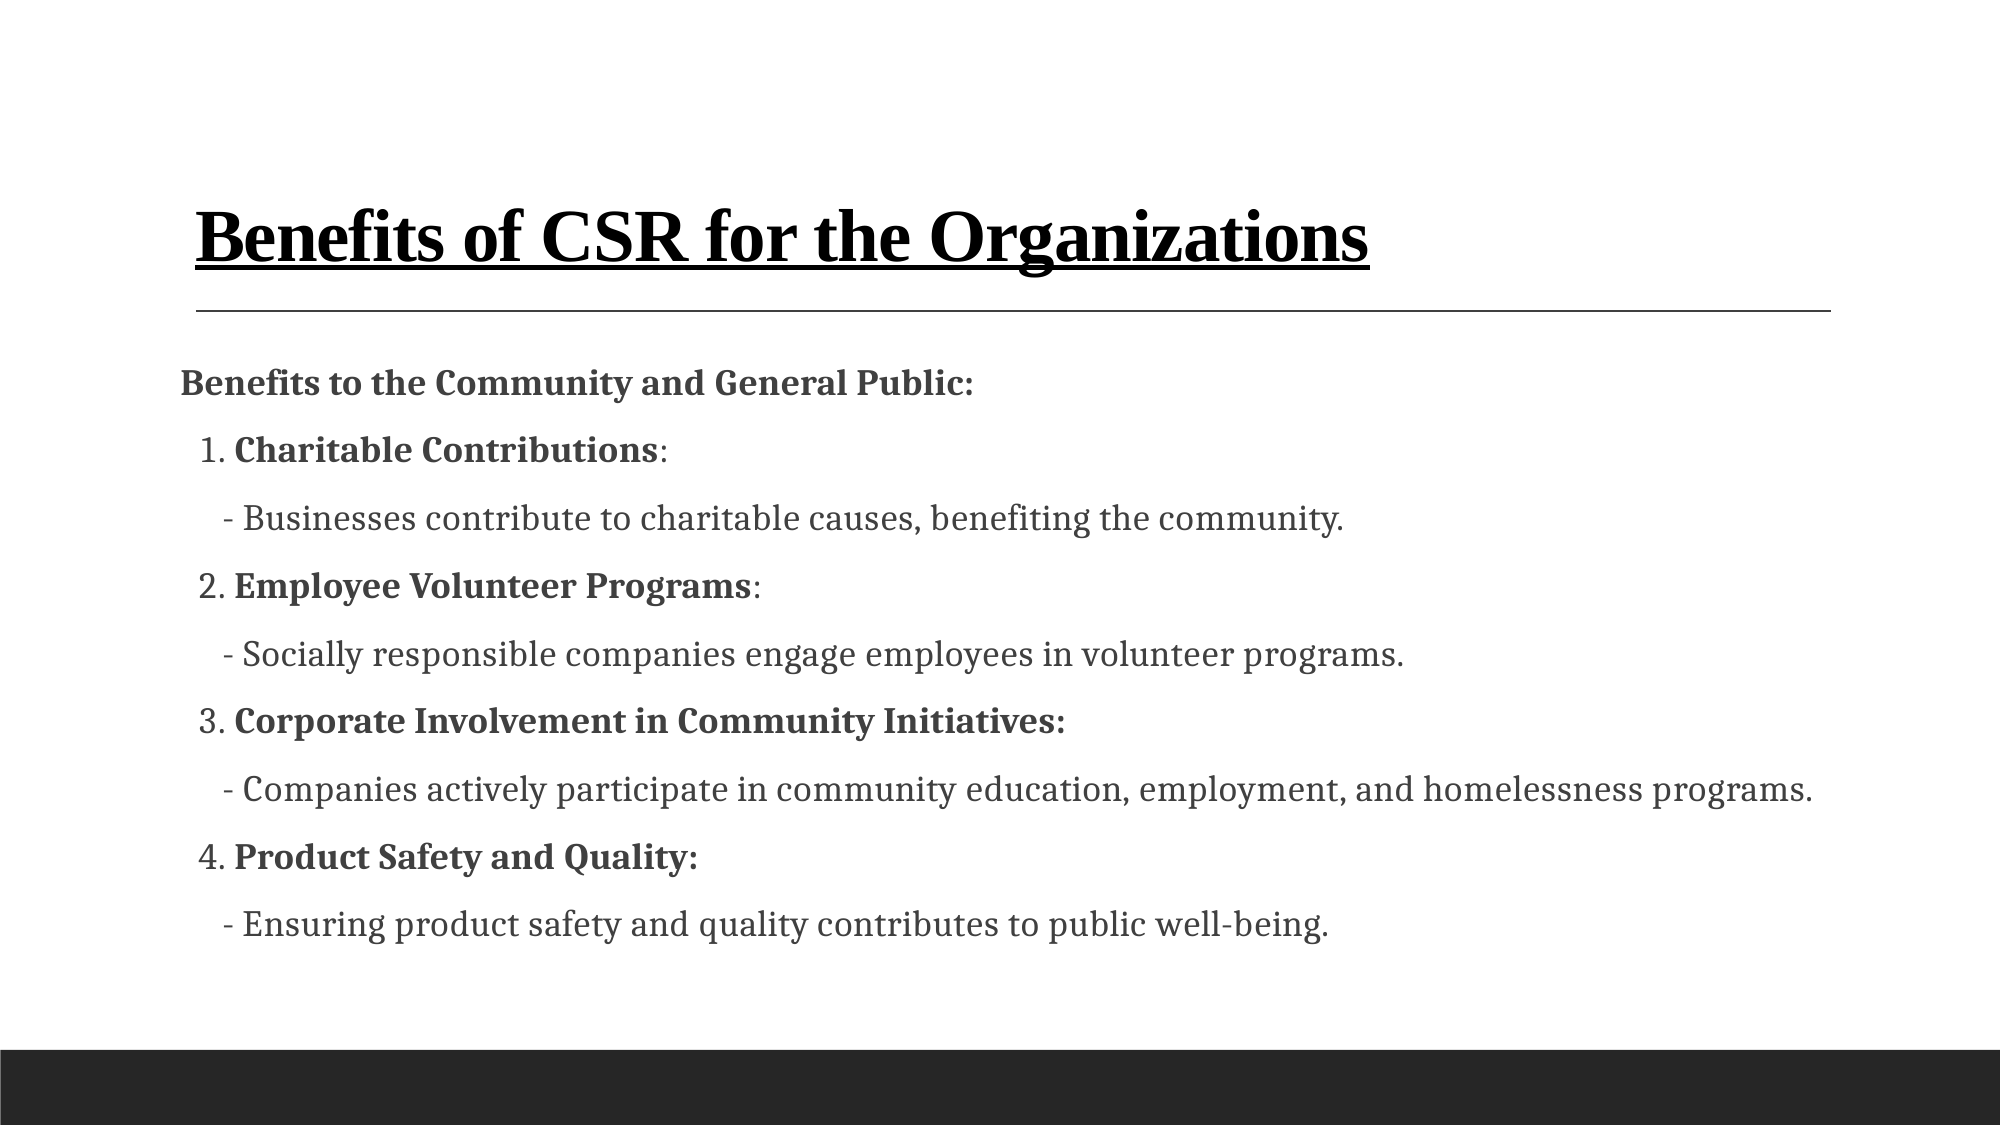

# Benefits of CSR for the Organizations
Benefits to the Community and General Public:
1. Charitable Contributions:
   - Businesses contribute to charitable causes, benefiting the community.
2. Employee Volunteer Programs:
   - Socially responsible companies engage employees in volunteer programs.
3. Corporate Involvement in Community Initiatives:
   - Companies actively participate in community education, employment, and homelessness programs.
4. Product Safety and Quality:
   - Ensuring product safety and quality contributes to public well-being.